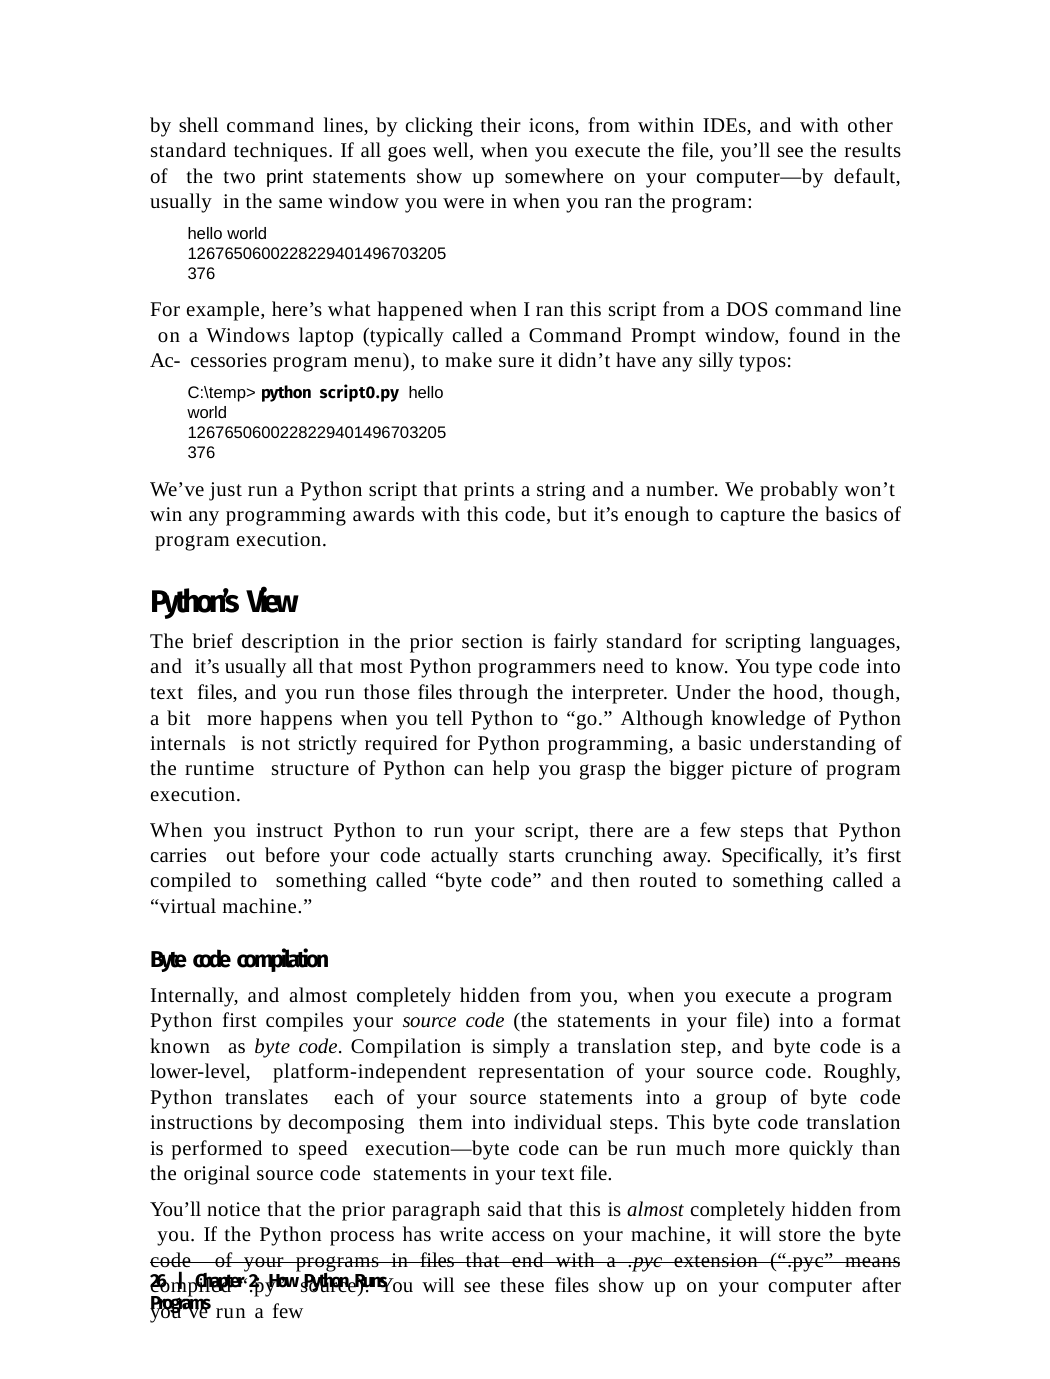

by shell command lines, by clicking their icons, from within IDEs, and with other  standard techniques. If all goes well, when you execute the file, you’ll see the results of  the two print statements show up somewhere on your computer—by default, usually  in the same window you were in when you ran the program:
hello world  1267650600228229401496703205376
For example, here’s what happened when I ran this script from a DOS command line  on a Windows laptop (typically called a Command Prompt window, found in the Ac-  cessories program menu), to make sure it didn’t have any silly typos:
C:\temp> python script0.py  hello world  1267650600228229401496703205376
We’ve just run a Python script that prints a string and a number. We probably won’t  win any programming awards with this code, but it’s enough to capture the basics of  program execution.

Python’s View
The brief description in the prior section is fairly standard for scripting languages, and  it’s usually all that most Python programmers need to know. You type code into text  files, and you run those files through the interpreter. Under the hood, though, a bit  more happens when you tell Python to “go.” Although knowledge of Python internals  is not strictly required for Python programming, a basic understanding of the runtime  structure of Python can help you grasp the bigger picture of program execution.
When you instruct Python to run your script, there are a few steps that Python carries  out before your code actually starts crunching away. Specifically, it’s first compiled to  something called “byte code” and then routed to something called a “virtual machine.”

Byte code compilation
Internally, and almost completely hidden from you, when you execute a program  Python first compiles your source code (the statements in your file) into a format known  as byte code. Compilation is simply a translation step, and byte code is a lower-level,  platform-independent representation of your source code. Roughly, Python translates  each of your source statements into a group of byte code instructions by decomposing  them into individual steps. This byte code translation is performed to speed  execution—byte code can be run much more quickly than the original source code  statements in your text file.
You’ll notice that the prior paragraph said that this is almost completely hidden from  you. If the Python process has write access on your machine, it will store the byte code  of your programs in files that end with a .pyc extension (“.pyc” means compiled “.py”  source). You will see these files show up on your computer after you’ve run a few

26  | Chapter 2: How Python Runs Programs